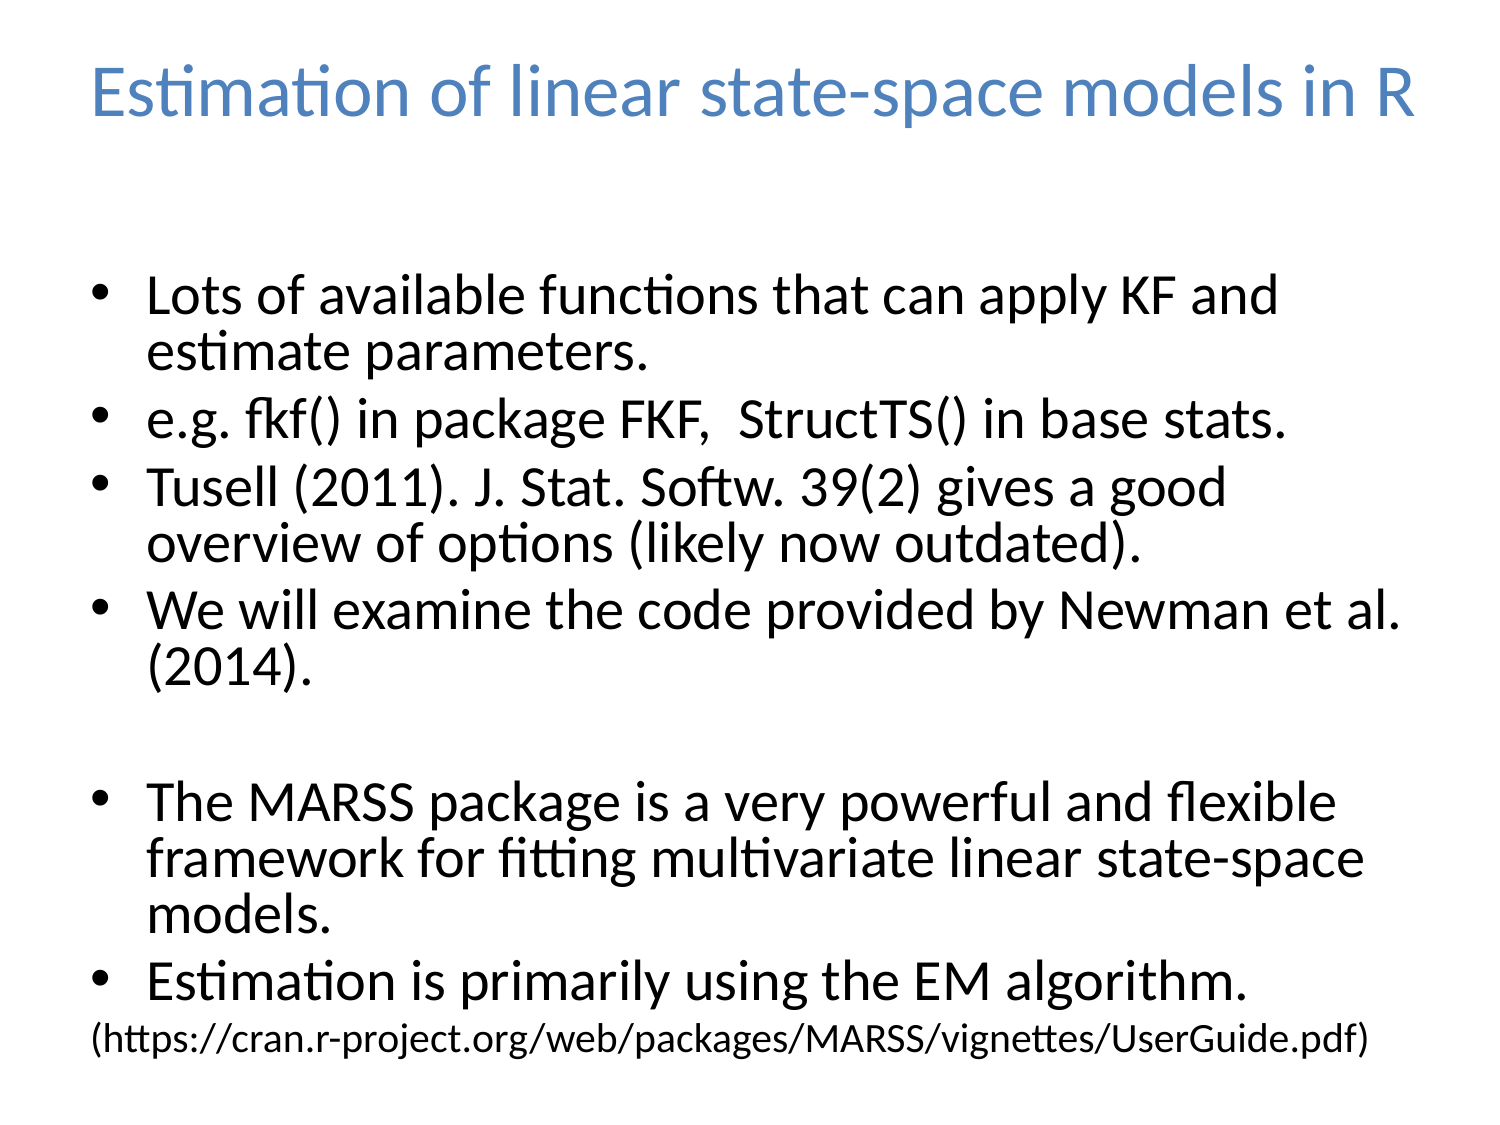

# Estimation of linear state-space models in R
Lots of available functions that can apply KF and estimate parameters.
e.g. fkf() in package FKF,  StructTS() in base stats.
Tusell (2011). J. Stat. Softw. 39(2) gives a good overview of options (likely now outdated).
We will examine the code provided by Newman et al. (2014).

The MARSS package is a very powerful and flexible framework for fitting multivariate linear state-space models.
Estimation is primarily using the EM algorithm.
(https://cran.r-project.org/web/packages/MARSS/vignettes/UserGuide.pdf)